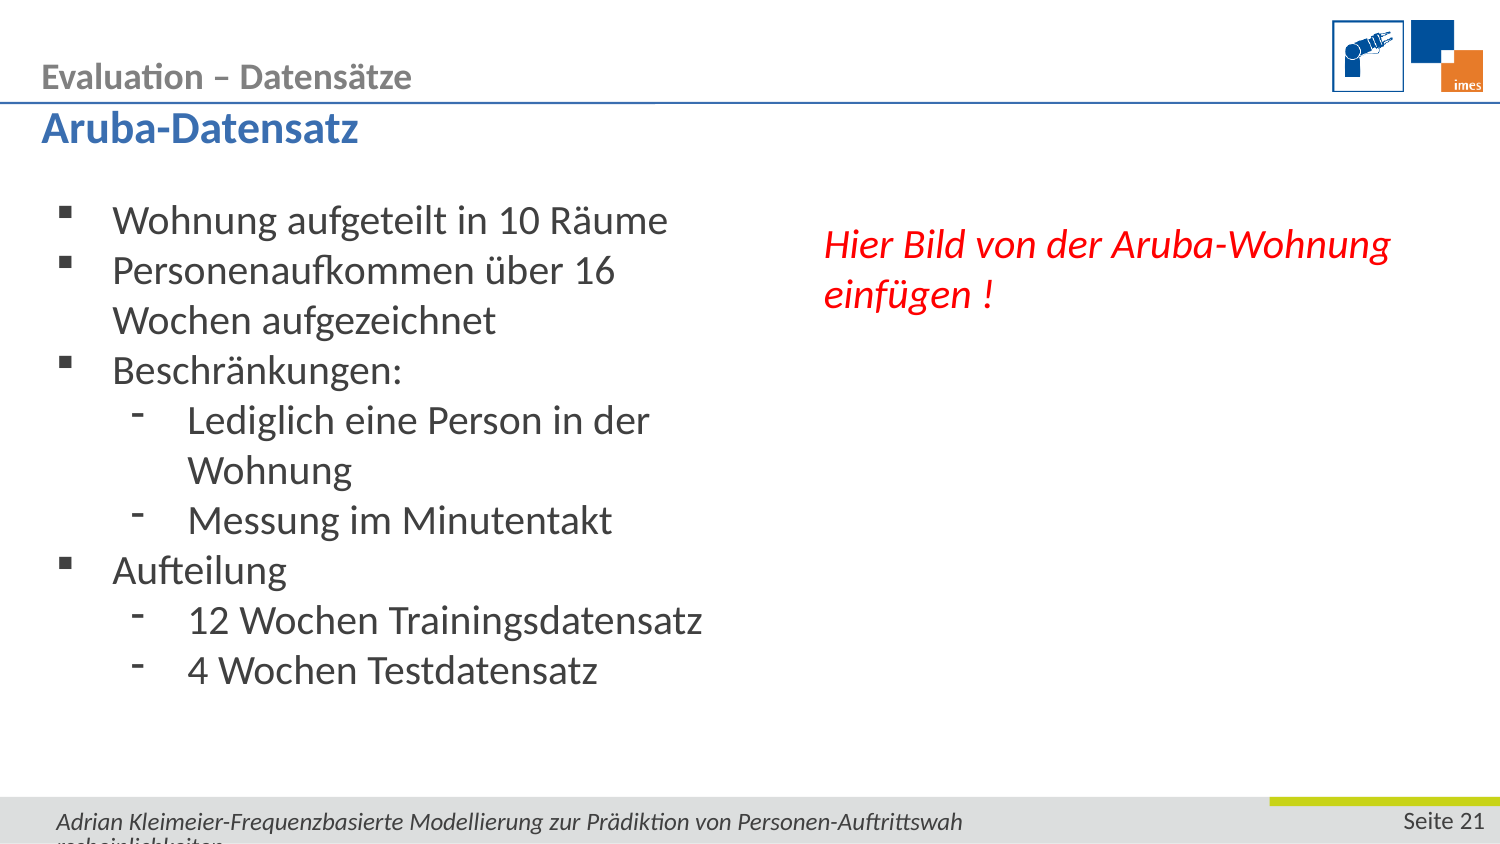

Evaluation – Datensätze
# Aruba-Datensatz
Wohnung aufgeteilt in 10 Räume
Personenaufkommen über 16 Wochen aufgezeichnet
Beschränkungen:
Lediglich eine Person in der Wohnung
Messung im Minutentakt
Aufteilung
12 Wochen Trainingsdatensatz
4 Wochen Testdatensatz
Hier Bild von der Aruba-Wohnung einfügen !

Adrian Kleimeier-Frequenzbasierte Modellierung zur Prädiktion von Personen-Auftrittswahrscheinlichkeiten